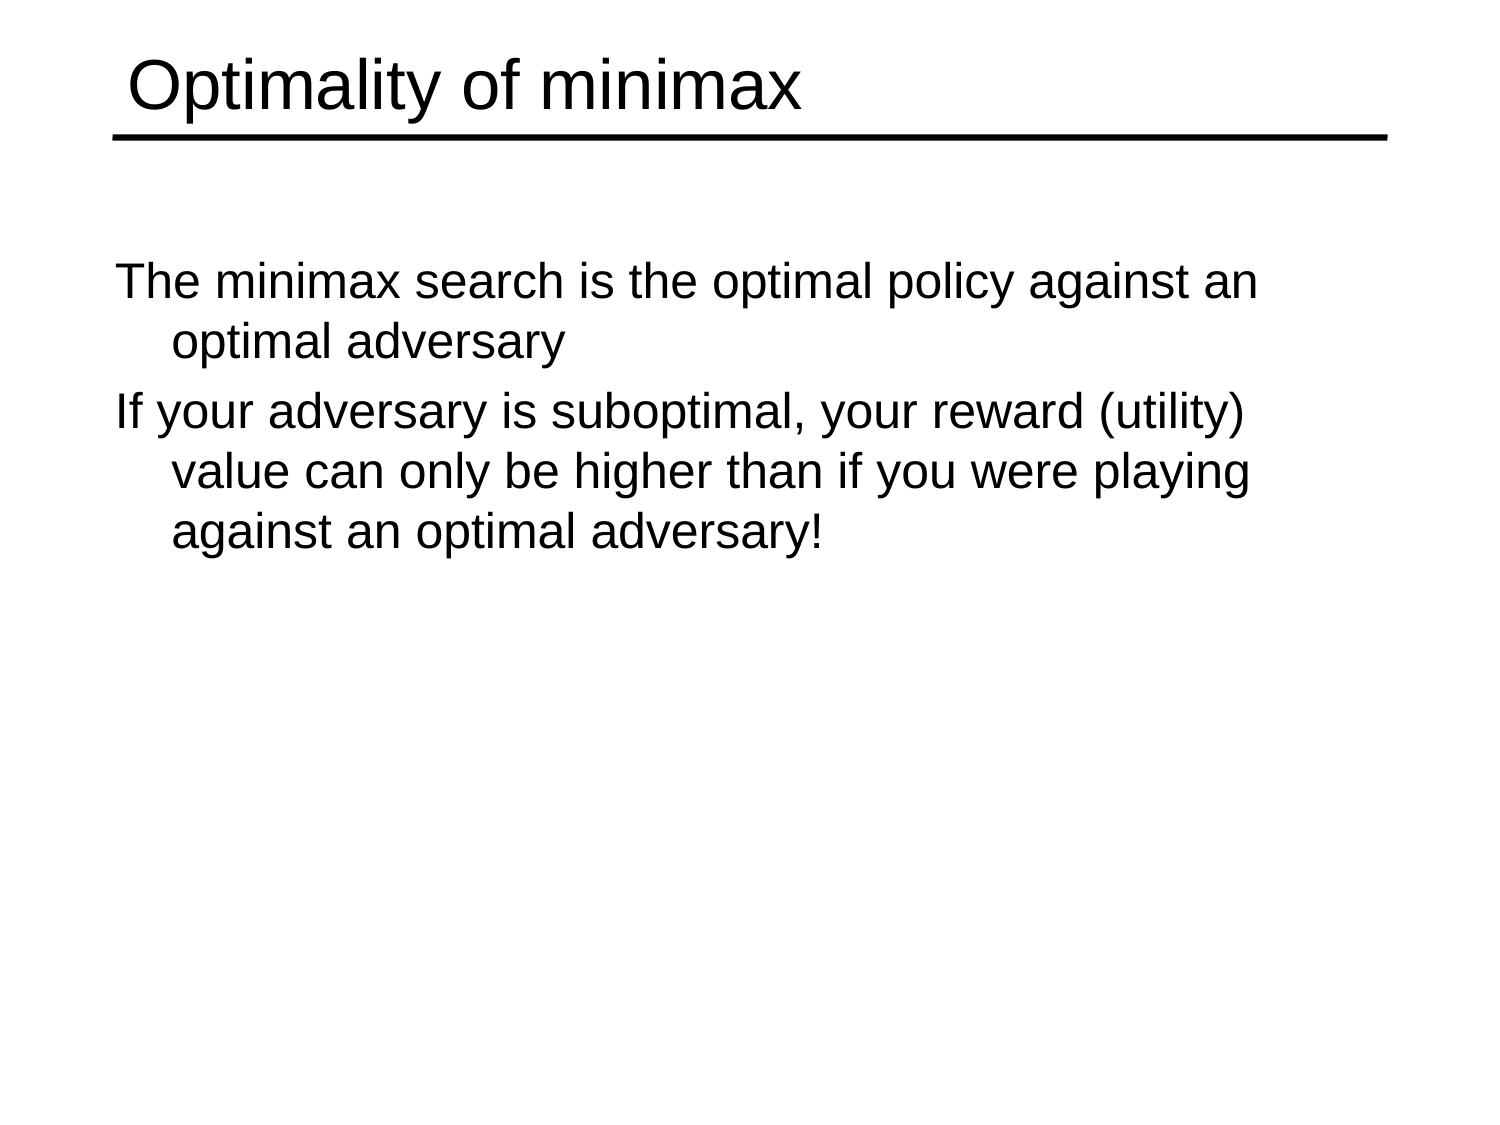

# Optimality of minimax
The minimax search is the optimal policy against an optimal adversary
If your adversary is suboptimal, your reward (utility) value can only be higher than if you were playing against an optimal adversary!